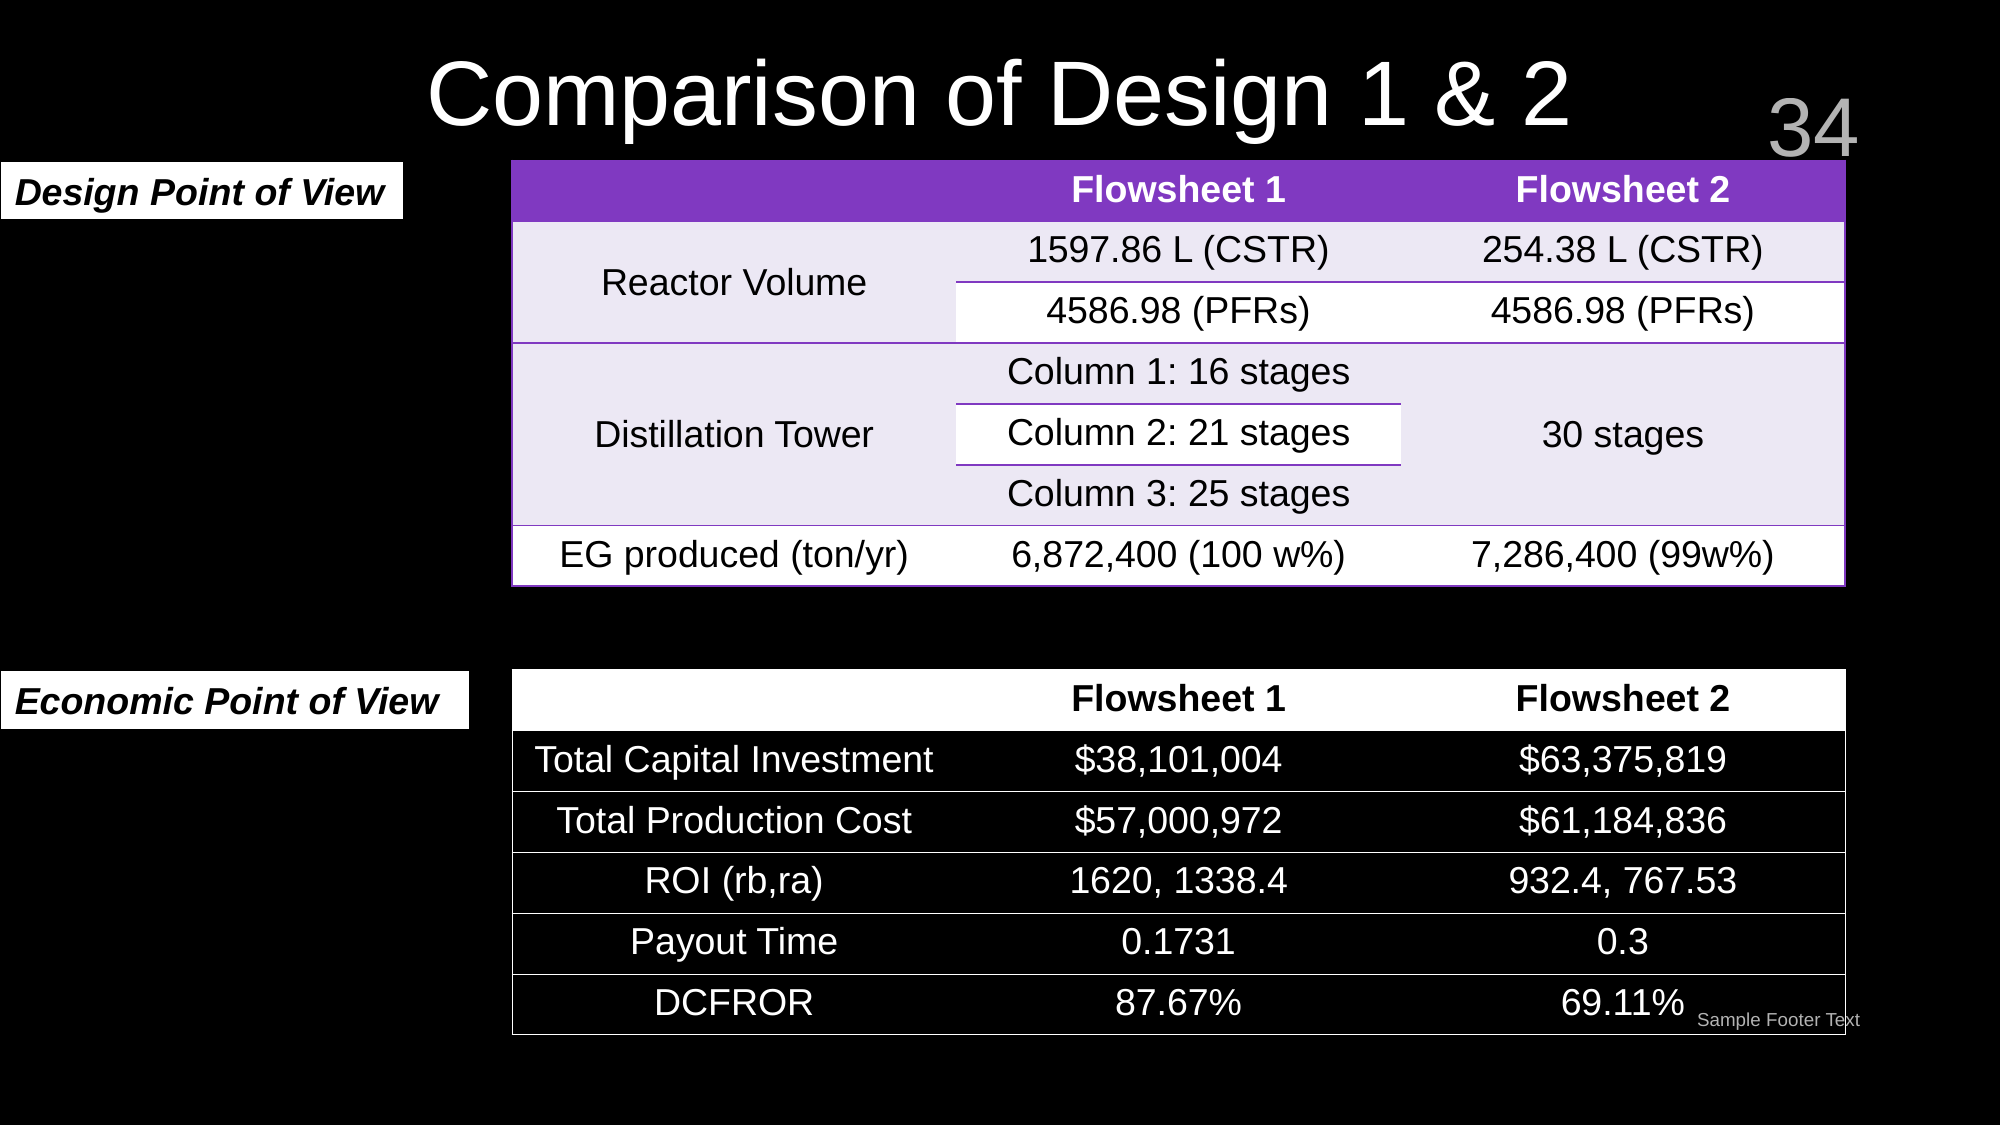

# Comparison of Design 1 & 2
34
Design Point of View
|  | Flowsheet 1 | Flowsheet 2 |
| --- | --- | --- |
| Reactor Volume | 1597.86 L (CSTR) | 254.38 L (CSTR) |
|  | 4586.98 (PFRs) | 4586.98 (PFRs) |
| Distillation Tower | Column 1: 16 stages | 30 stages |
|  | Column 2: 21 stages |  |
|  | Column 3: 25 stages |  |
| EG produced (ton/yr) | 6,872,400 (100 w%) | 7,286,400 (99w%) |
Economic Point of View
|  | Flowsheet 1 | Flowsheet 2 |
| --- | --- | --- |
| Total Capital Investment | $38,101,004 | $63,375,819 |
| Total Production Cost | $57,000,972 | $61,184,836 |
| ROI (rb,ra) | 1620, 1338.4 | 932.4, 767.53 |
| Payout Time | 0.1731 | 0.3 |
| DCFROR | 87.67% | 69.11% |
Sample Footer Text